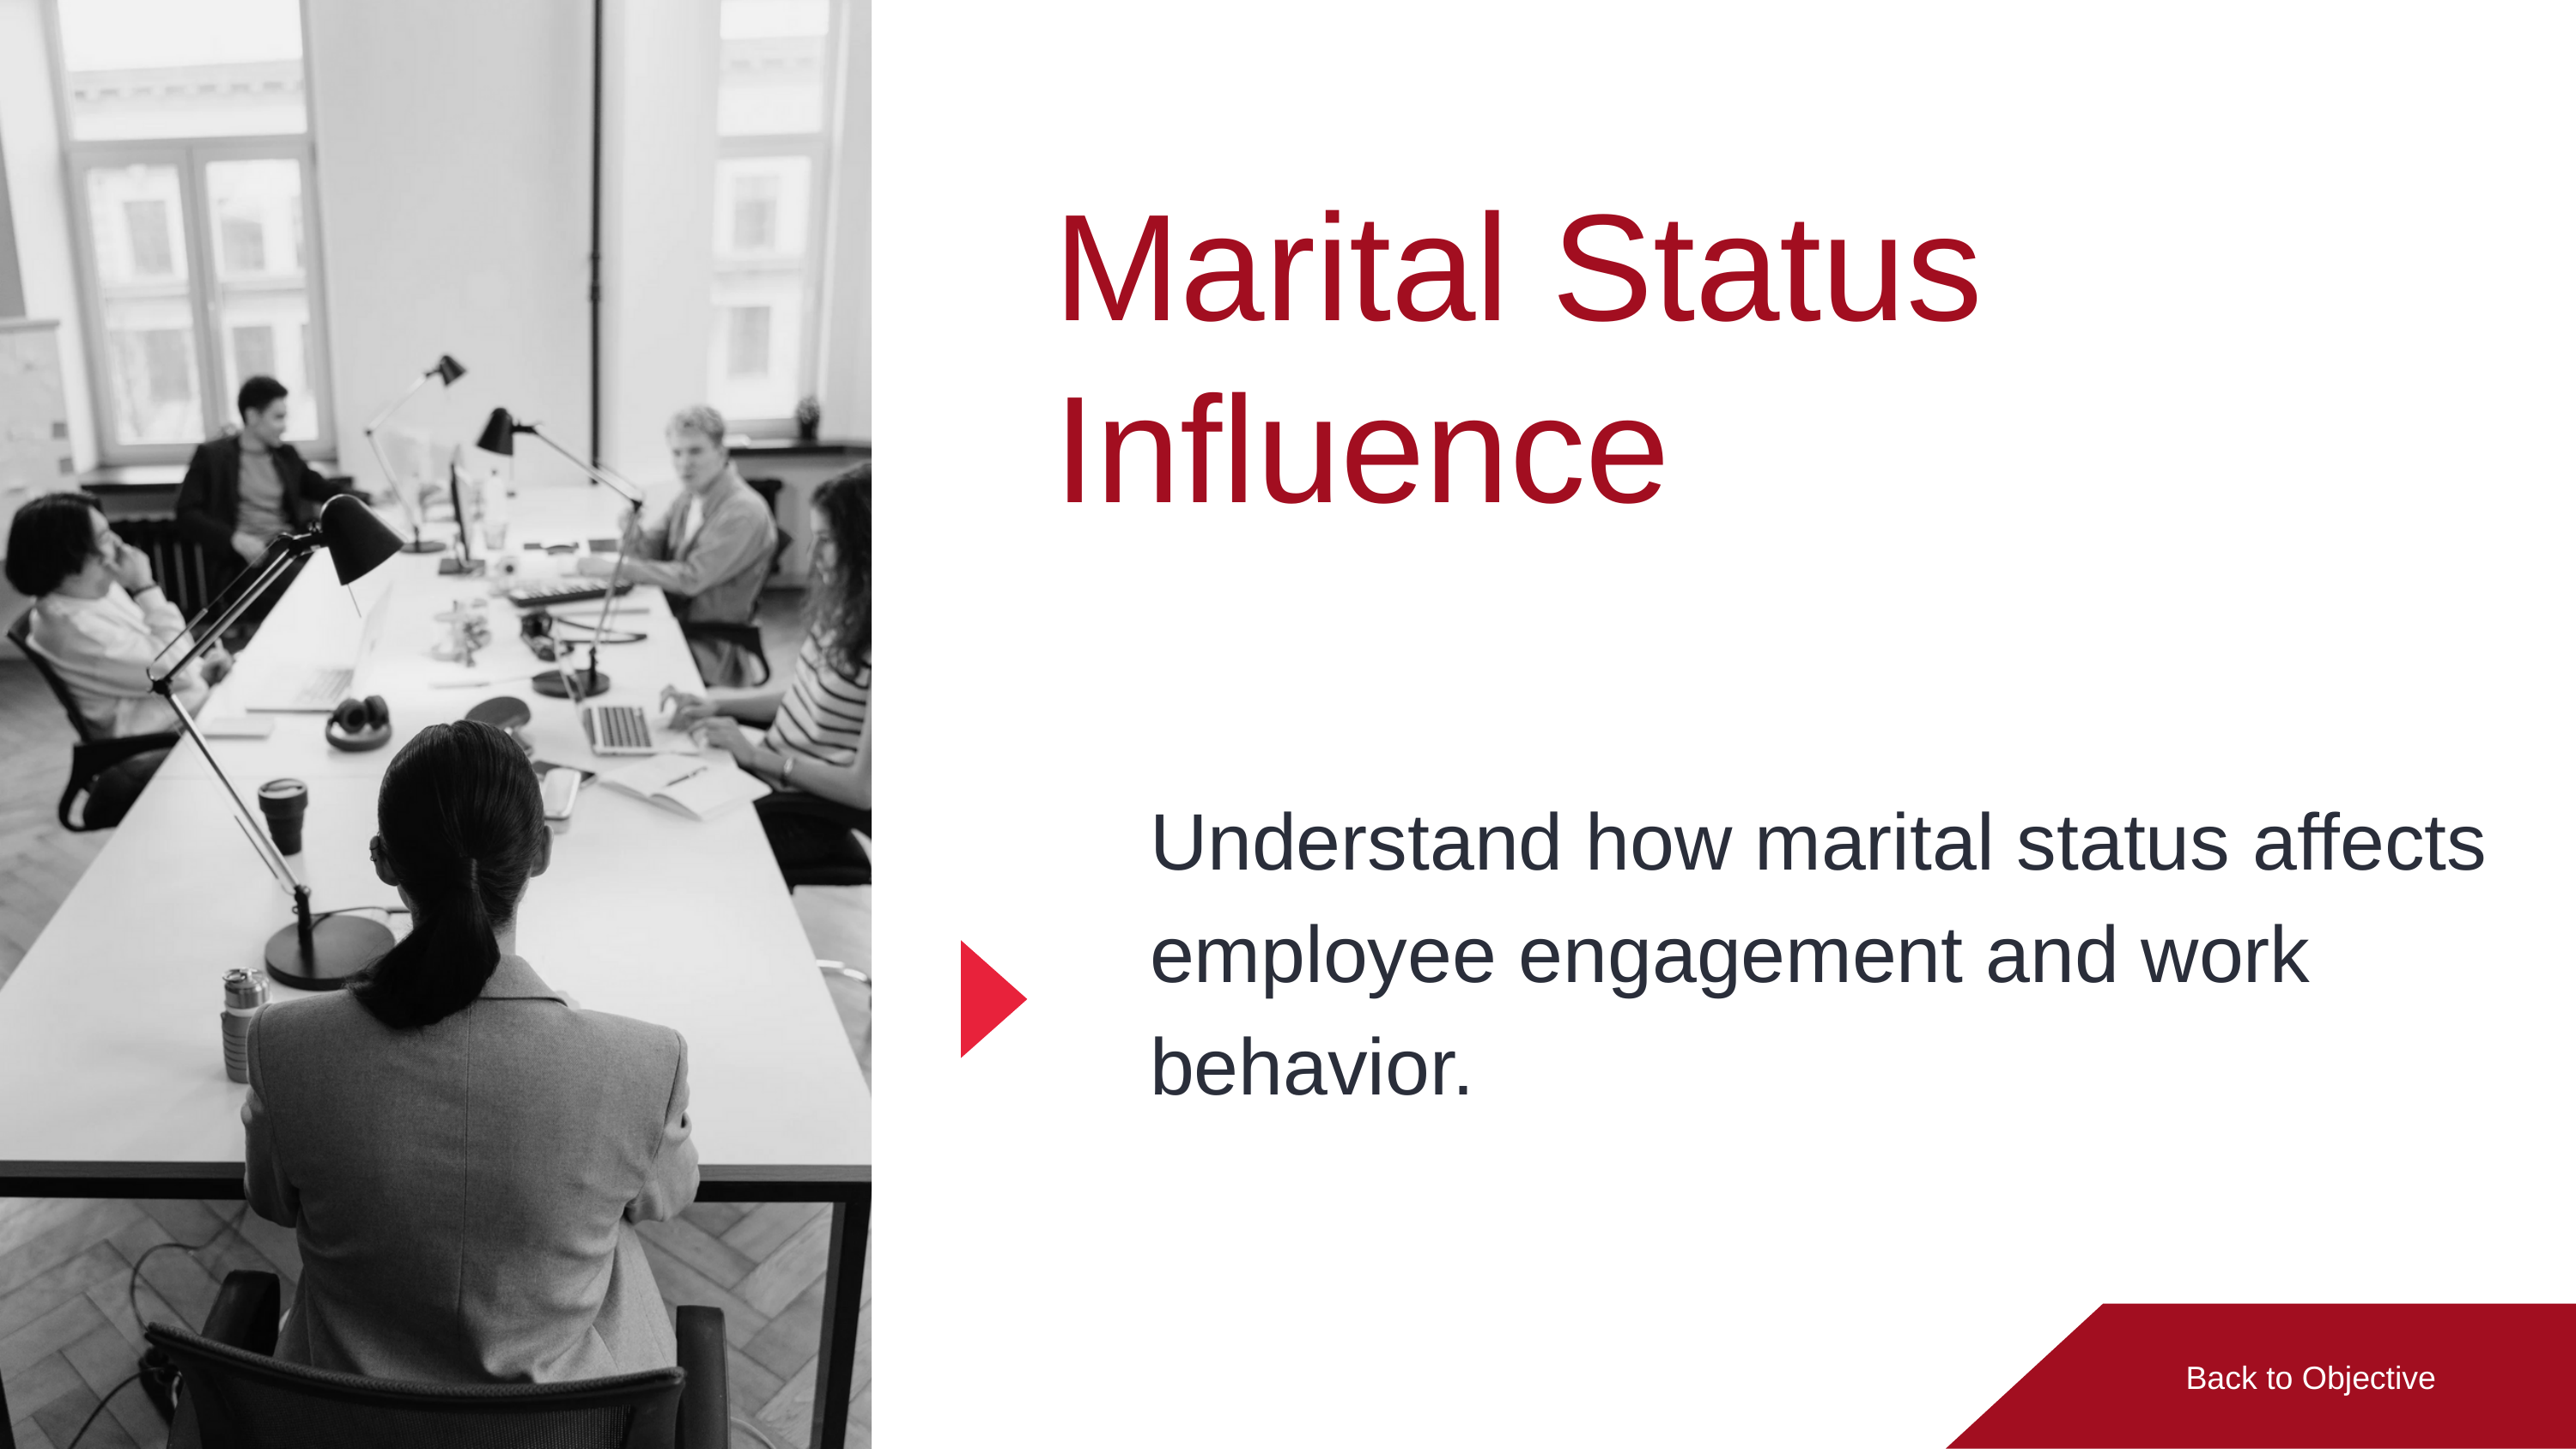

Marital Status Influence
Understand how marital status affects employee engagement and work behavior.

Back to Objective
Back to Agenda